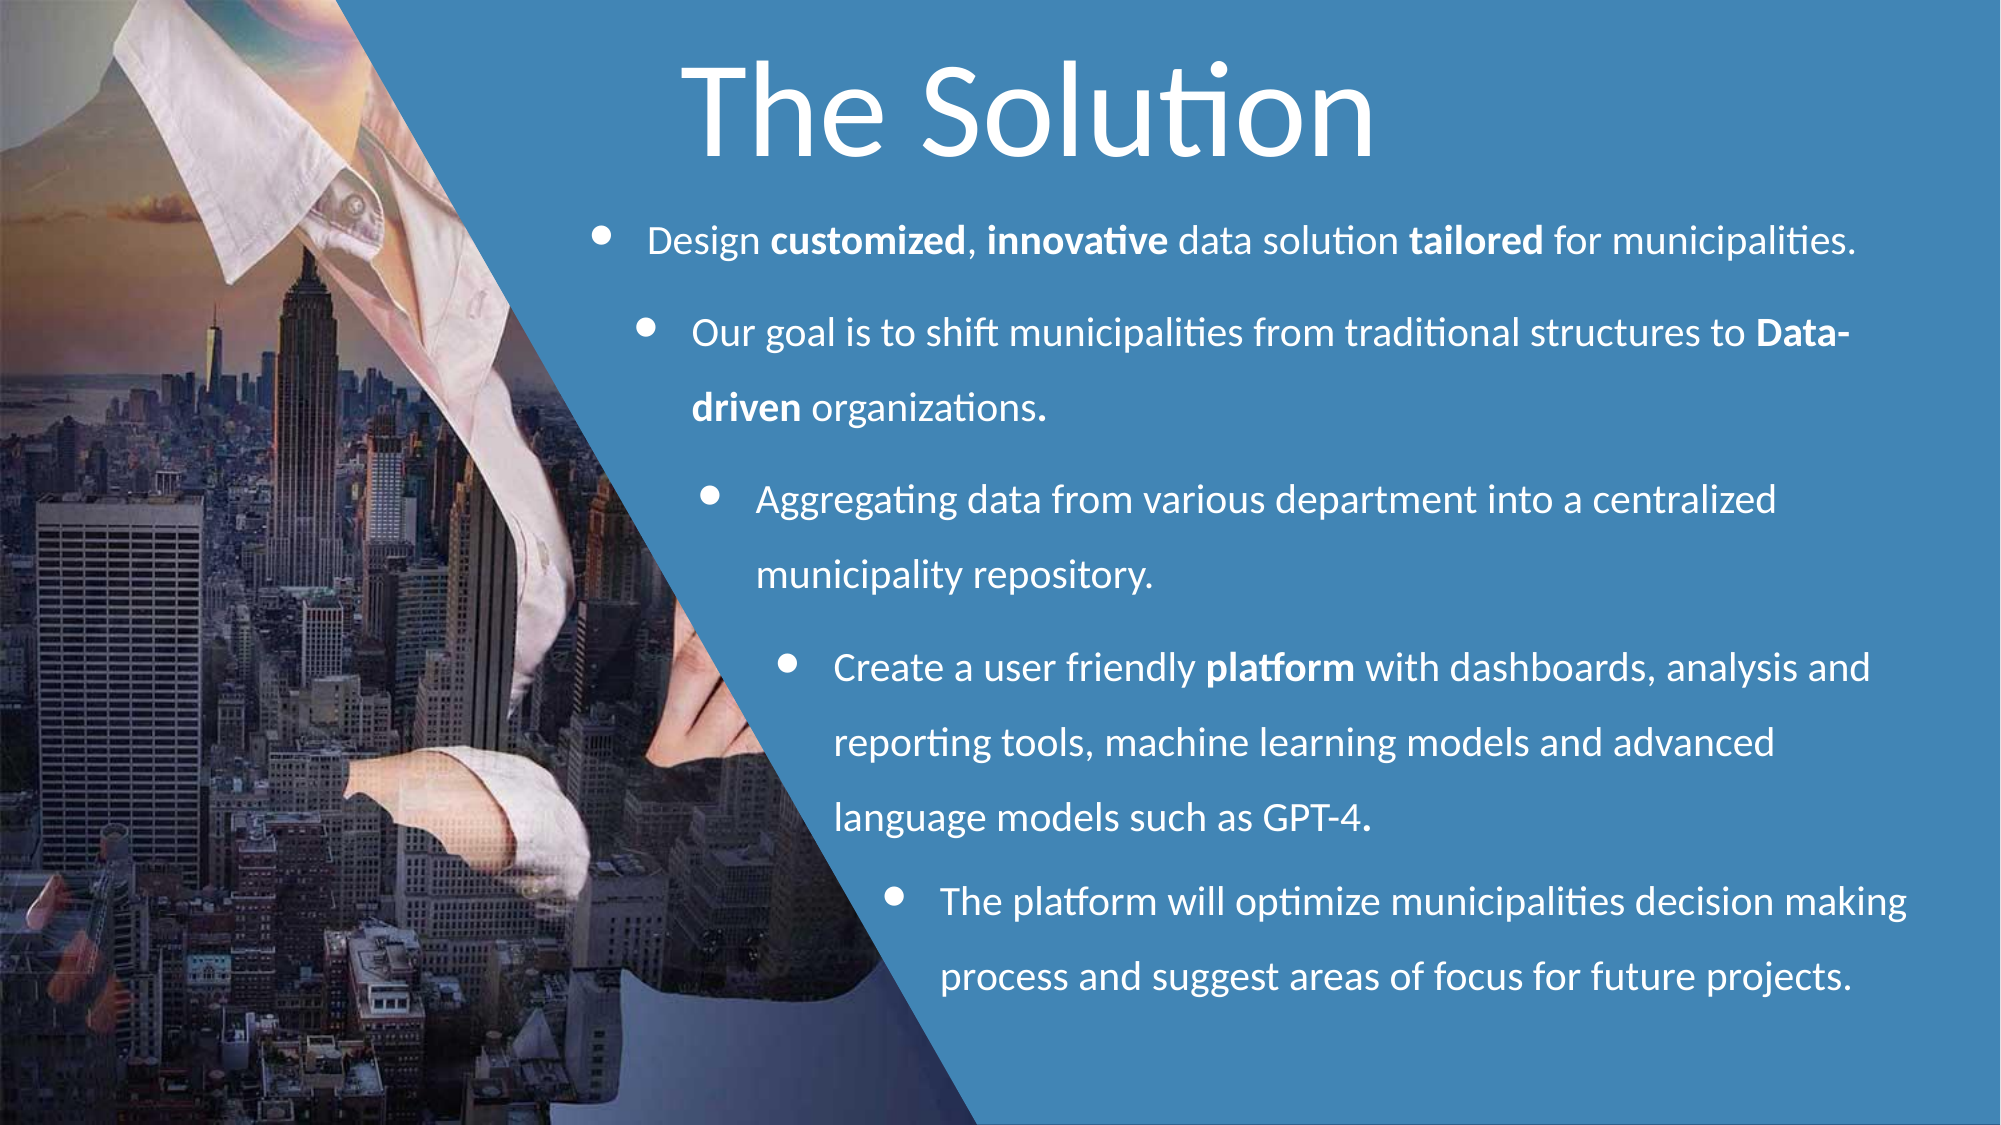

The Solution
Design customized, innovative data solution tailored for municipalities.
Our goal is to shift municipalities from traditional structures to Data-driven organizations.
Aggregating data from various department into a centralized municipality repository.
Create a user friendly platform with dashboards, analysis and reporting tools, machine learning models and advanced language models such as GPT-4.
The platform will optimize municipalities decision making process and suggest areas of focus for future projects.